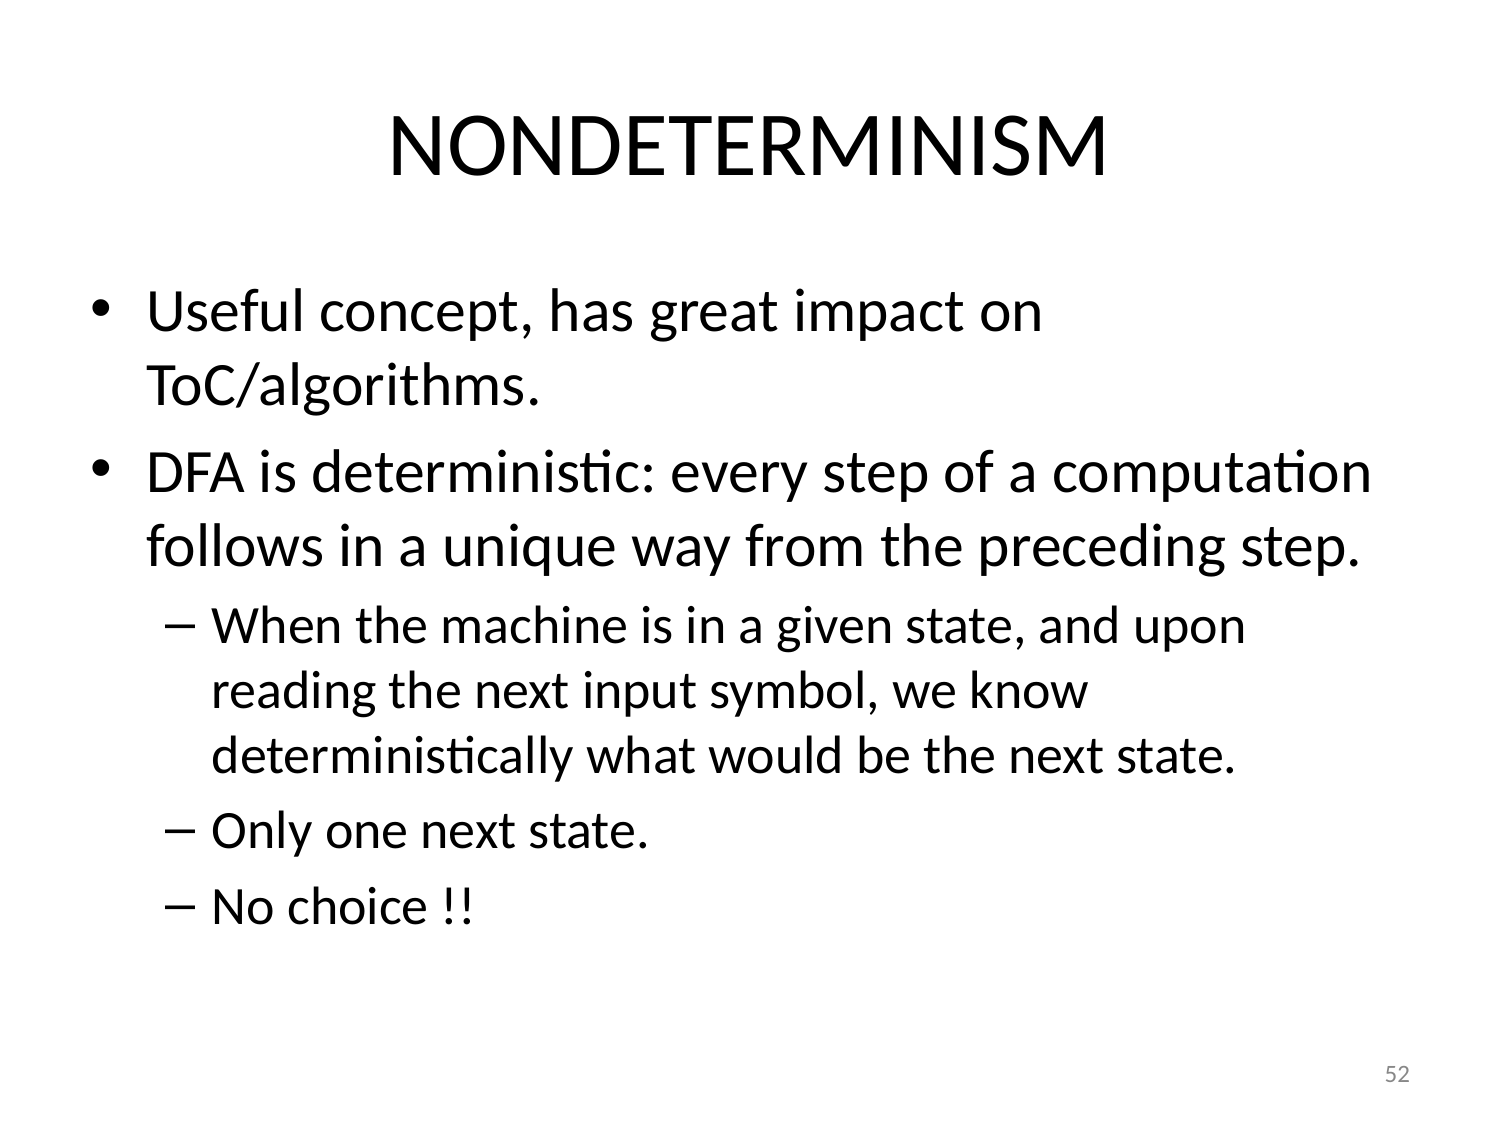

# NONDETERMINISM
Useful concept, has great impact on ToC/algorithms.
DFA is deterministic: every step of a computation follows in a unique way from the preceding step.
When the machine is in a given state, and upon reading the next input symbol, we know deterministically what would be the next state.
Only one next state.
No choice !!
52